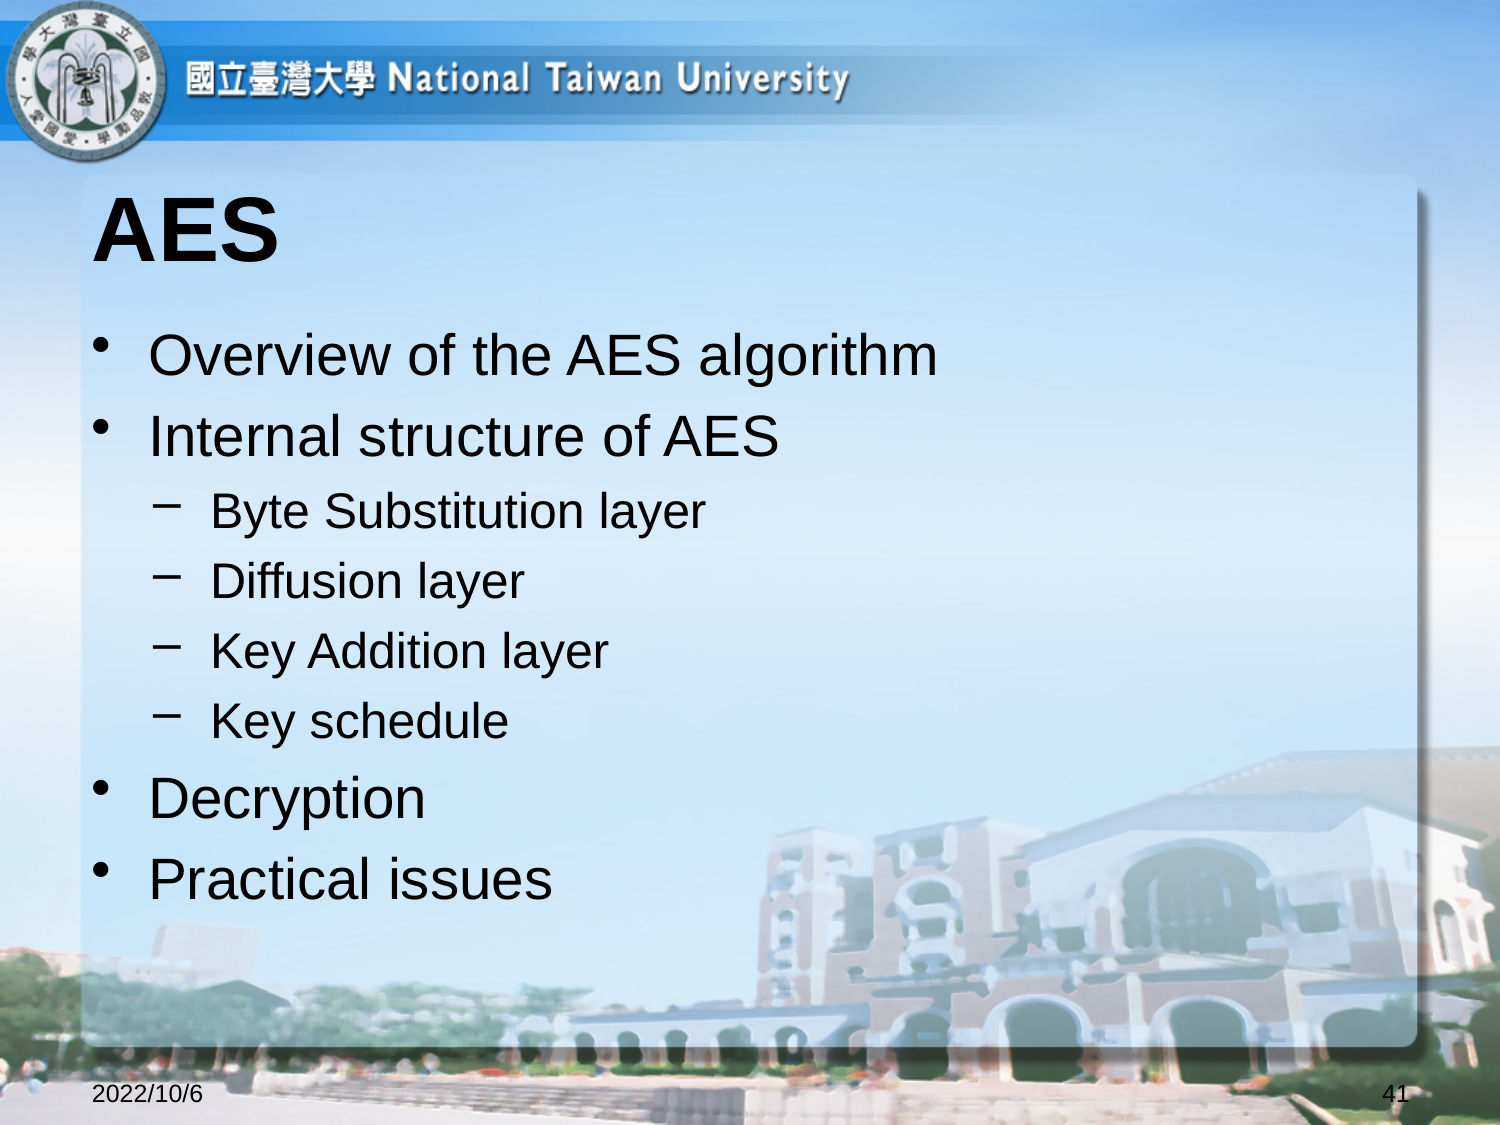

# AES
Overview of the AES algorithm
Internal structure of AES
Byte Substitution layer
Diffusion layer
Key Addition layer
Key schedule
Decryption
Practical issues

2022/10/6
41